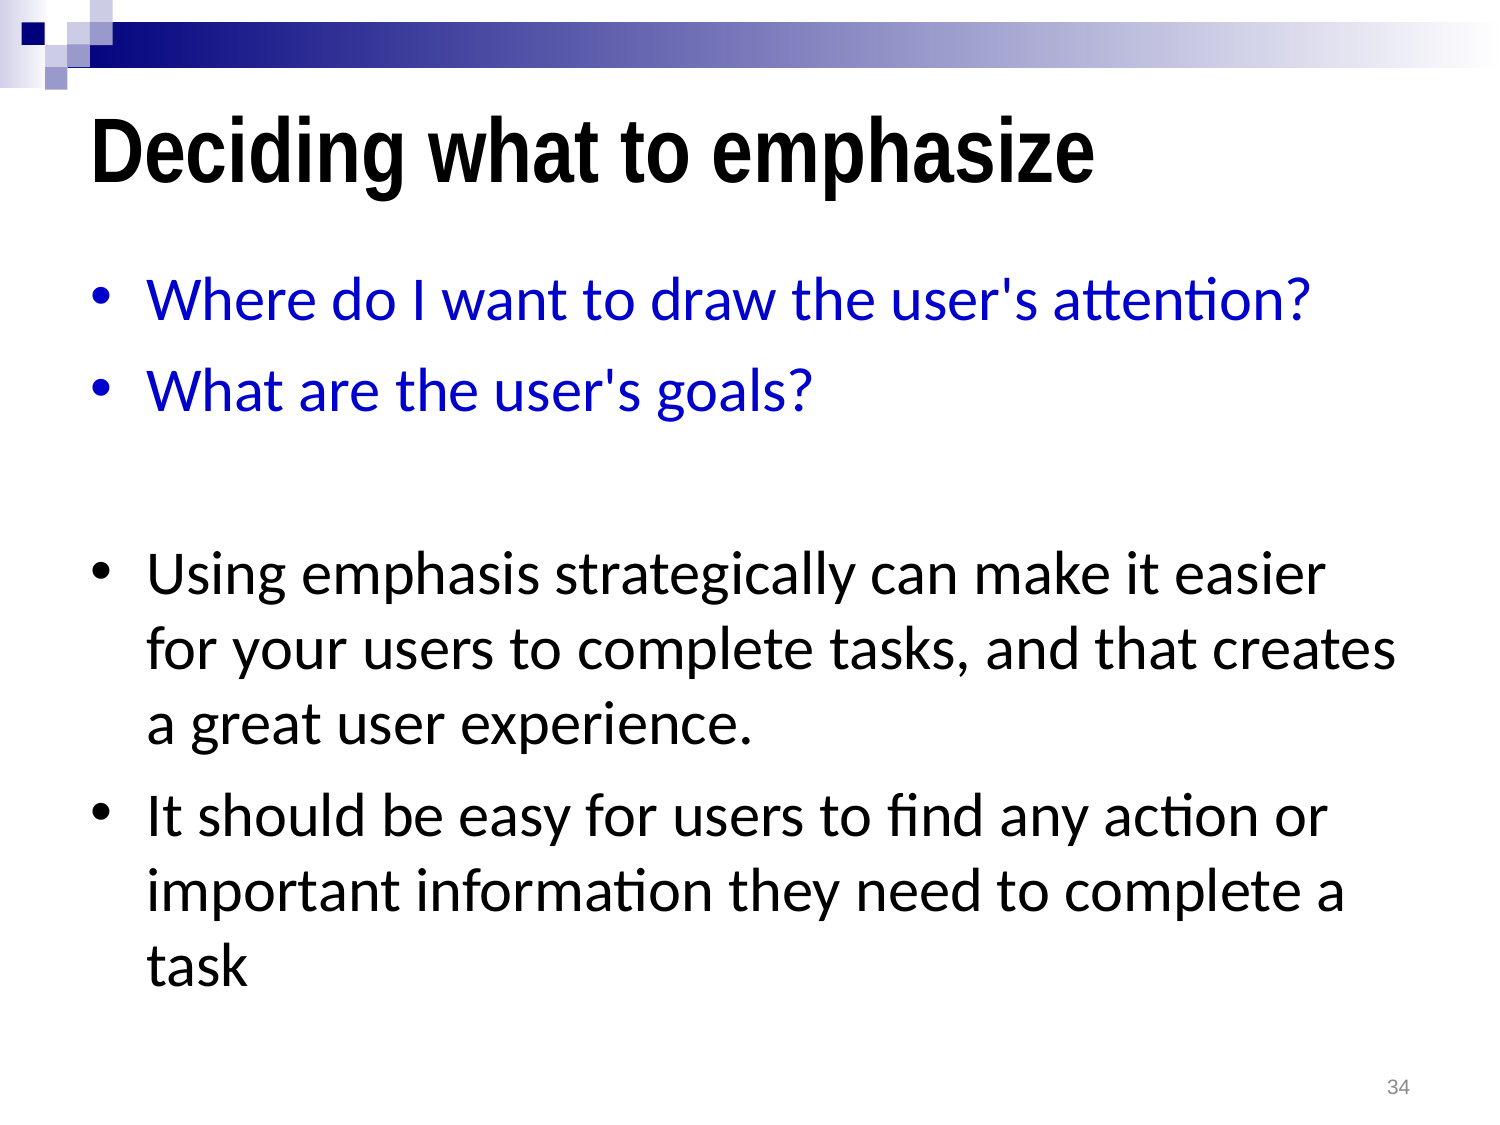

# Deciding what to emphasize
Where do I want to draw the user's attention?
What are the user's goals?

Using emphasis strategically can make it easier for your users to complete tasks, and that creates a great user experience.
It should be easy for users to find any action or important information they need to complete a task
34